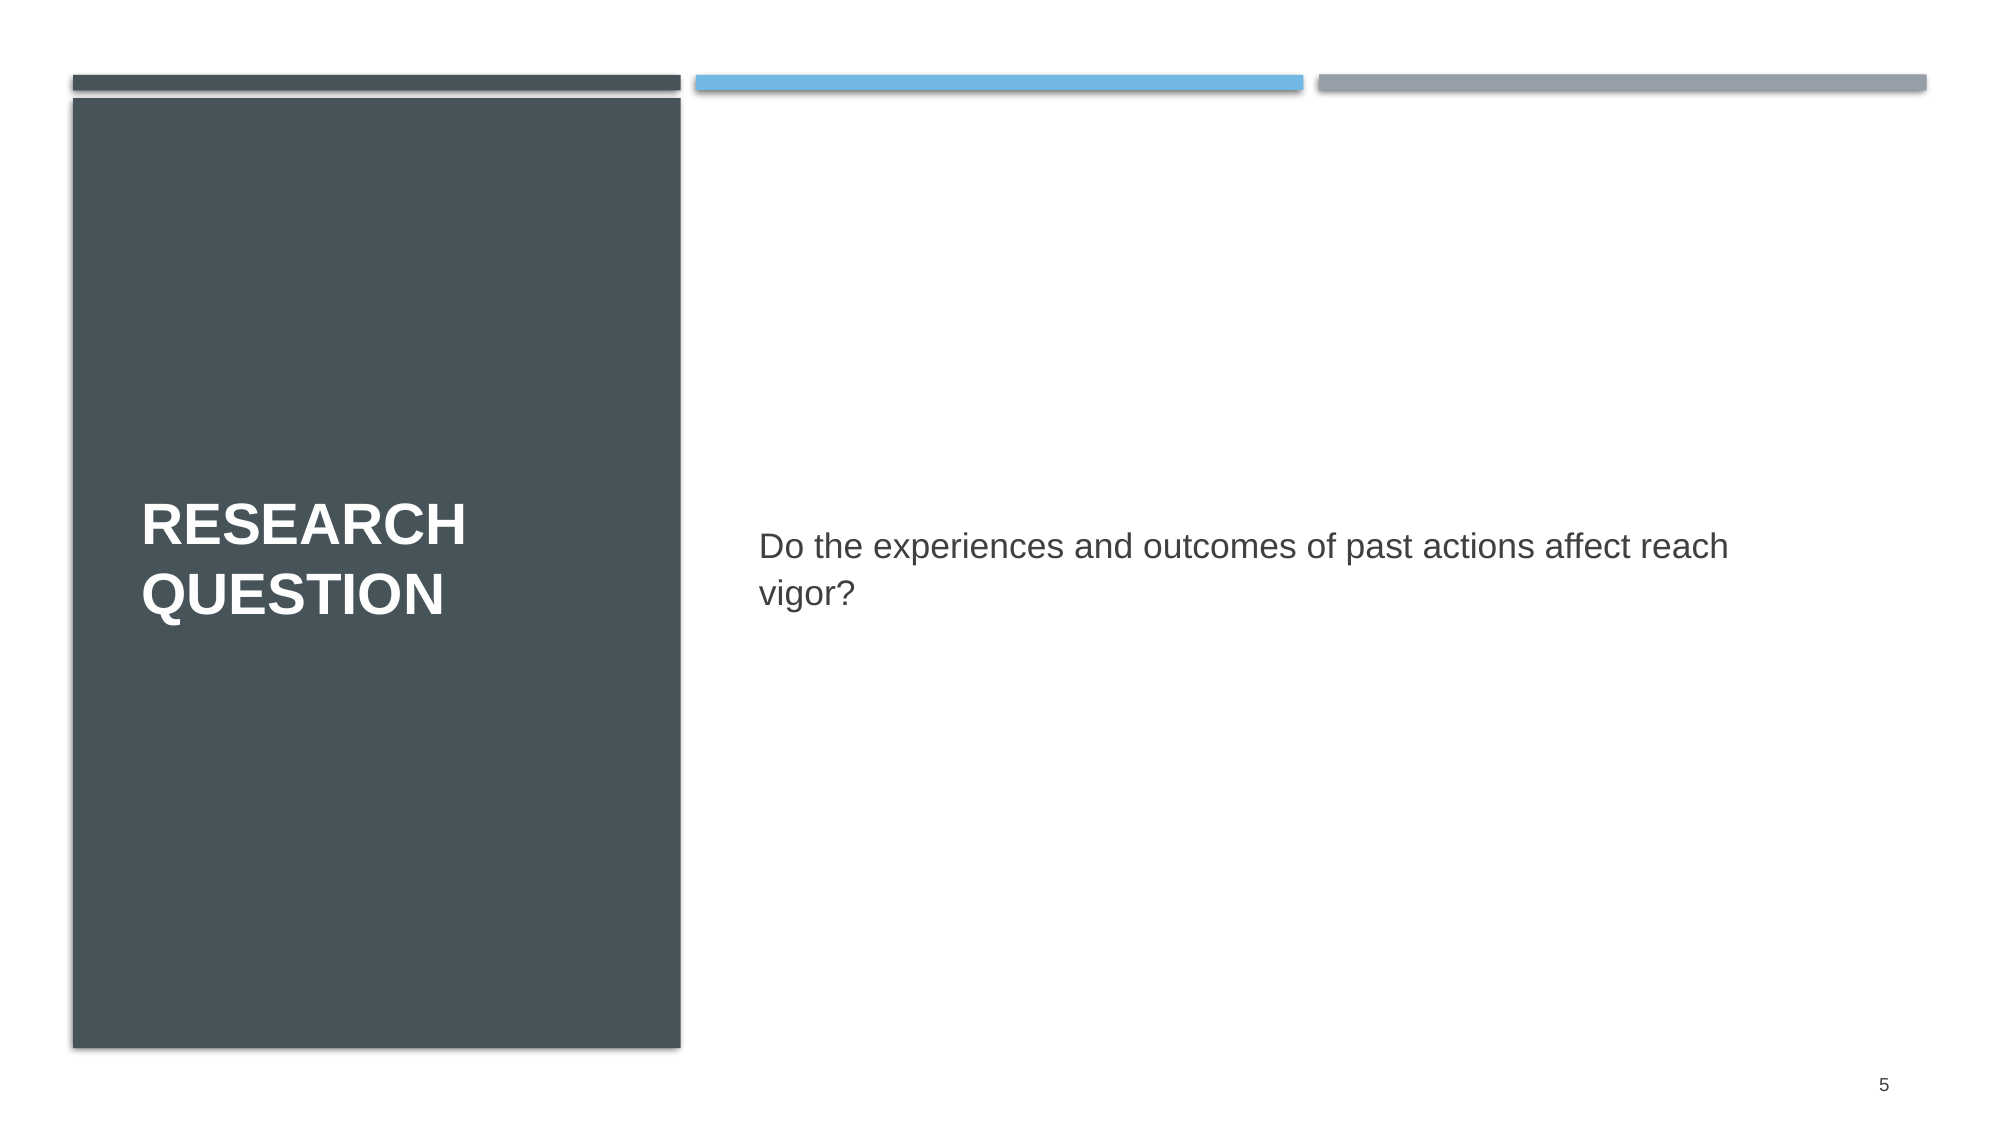

# Research question
Do the experiences and outcomes of past actions affect reach vigor?
5